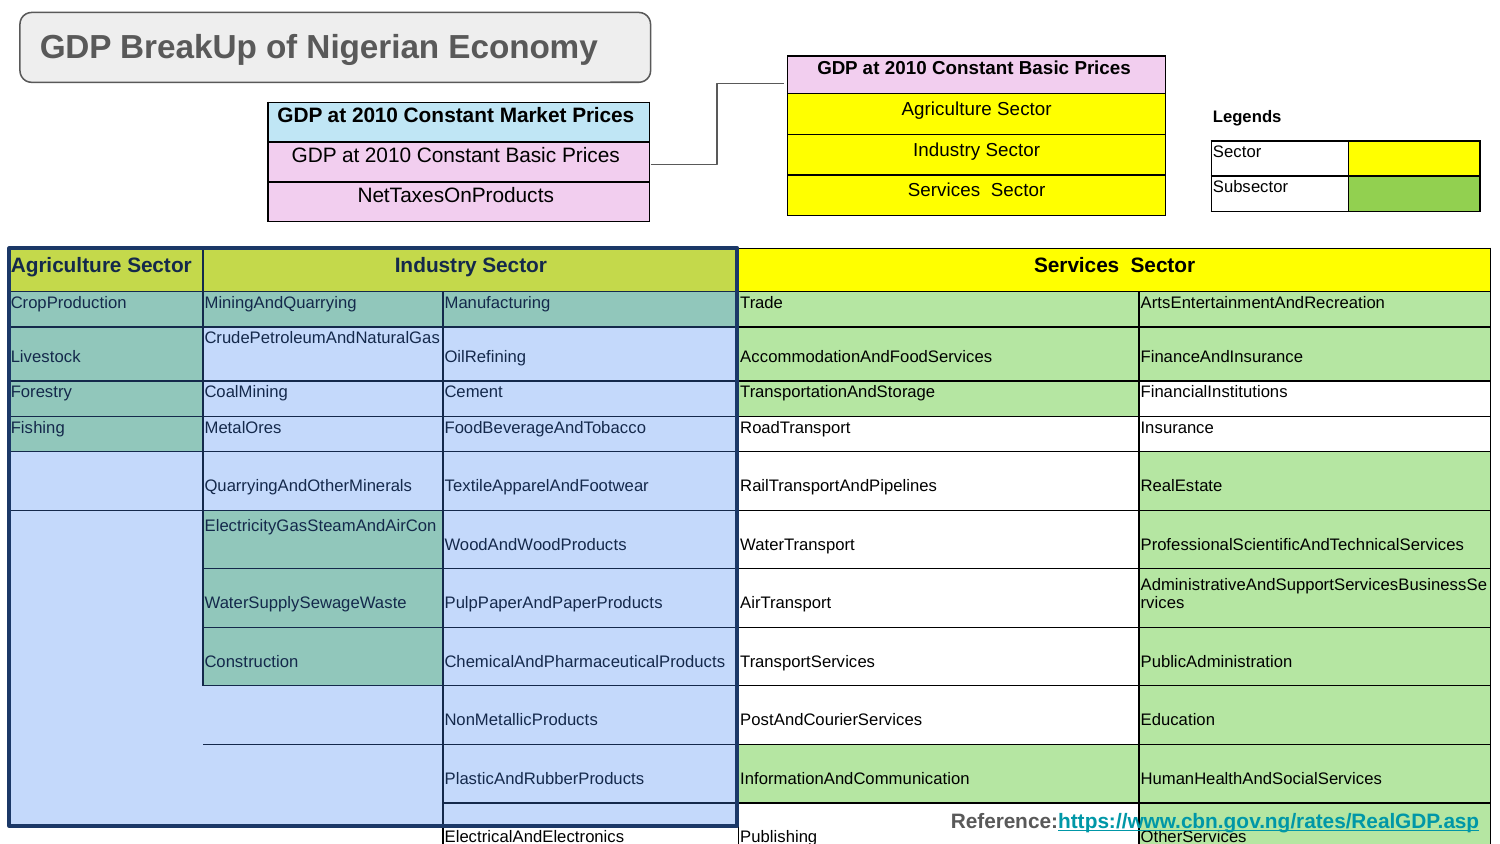

GDP BreakUp of Nigerian Economy

| GDP at 2010 Constant Basic Prices |
| --- |
| Agriculture Sector |
| Industry Sector |
| Services Sector |
| Legends |  |
| --- | --- |
| Sector |  |
| Subsector |  |
| GDP at 2010 Constant Market Prices |
| --- |
| GDP at 2010 Constant Basic Prices |
| NetTaxesOnProducts |
| Agriculture Sector | Industry Sector |  | Services Sector |  |
| --- | --- | --- | --- | --- |
| CropProduction | MiningAndQuarrying | Manufacturing | Trade | ArtsEntertainmentAndRecreation |
| Livestock | CrudePetroleumAndNaturalGas | OilRefining | AccommodationAndFoodServices | FinanceAndInsurance |
| Forestry | CoalMining | Cement | TransportationAndStorage | FinancialInstitutions |
| Fishing | MetalOres | FoodBeverageAndTobacco | RoadTransport | Insurance |
|  | QuarryingAndOtherMinerals | TextileApparelAndFootwear | RailTransportAndPipelines | RealEstate |
|  | ElectricityGasSteamAndAirCon | WoodAndWoodProducts | WaterTransport | ProfessionalScientificAndTechnicalServices |
|  | WaterSupplySewageWaste | PulpPaperAndPaperProducts | AirTransport | AdministrativeAndSupportServicesBusinessServices |
|  | Construction | ChemicalAndPharmaceuticalProducts | TransportServices | PublicAdministration |
|  |  | NonMetallicProducts | PostAndCourierServices | Education |
|  |  | PlasticAndRubberProducts | InformationAndCommunication | HumanHealthAndSocialServices |
|  |  | ElectricalAndElectronics | Publishing | OtherServices |
|  |  | BasicMetalIronAndSteel | MotionPicturesSoundRecordingAndMusicProduction |  |
|  |  | MotorVehiclesAndAssembly | Broadcasting |  |
|  |  | OtherManufacturing |  |  |

Reference:https://www.cbn.gov.ng/rates/RealGDP.asp